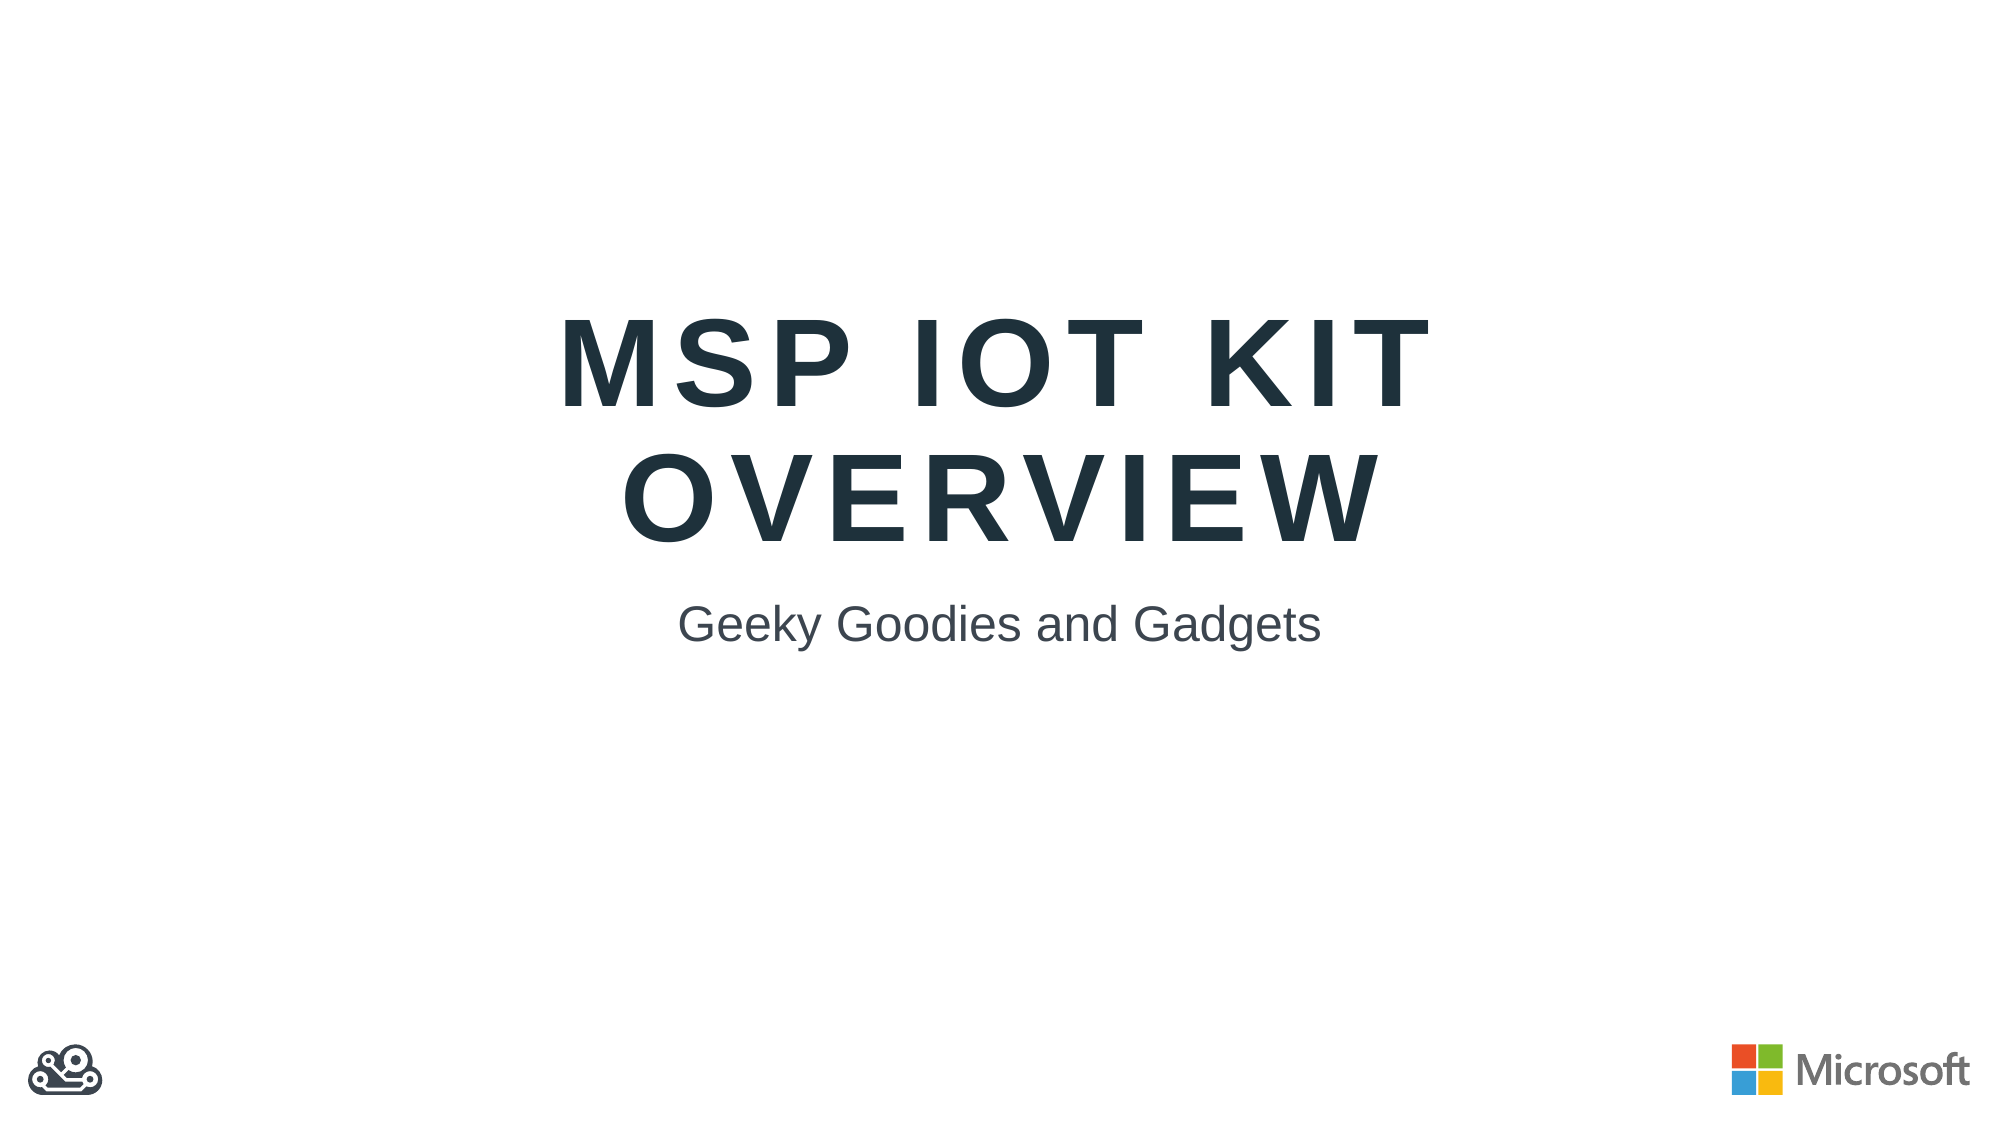

# MSP IoT Kit Overview
Geeky Goodies and Gadgets